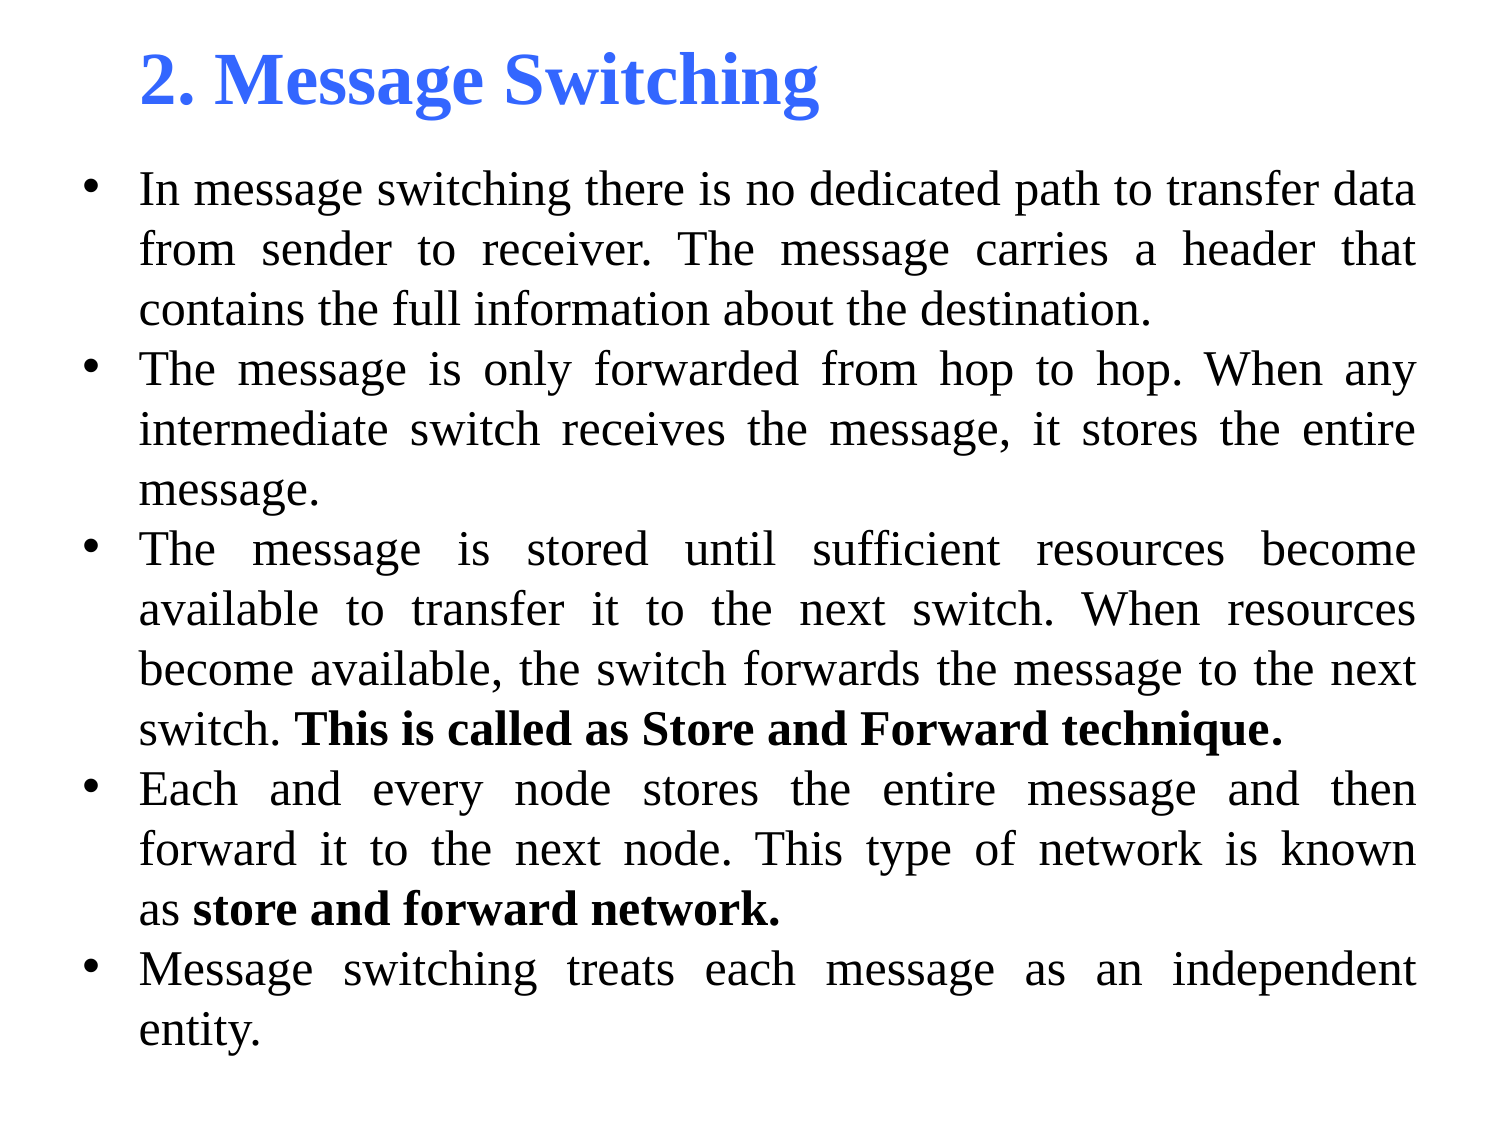

# 2. Message Switching
In message switching there is no dedicated path to transfer data from sender to receiver. The message carries a header that contains the full information about the destination.
The message is only forwarded from hop to hop. When any intermediate switch receives the message, it stores the entire message.
The message is stored until sufficient resources become available to transfer it to the next switch. When resources become available, the switch forwards the message to the next switch. This is called as Store and Forward technique.
Each and every node stores the entire message and then forward it to the next node. This type of network is known as store and forward network.
Message switching treats each message as an independent entity.